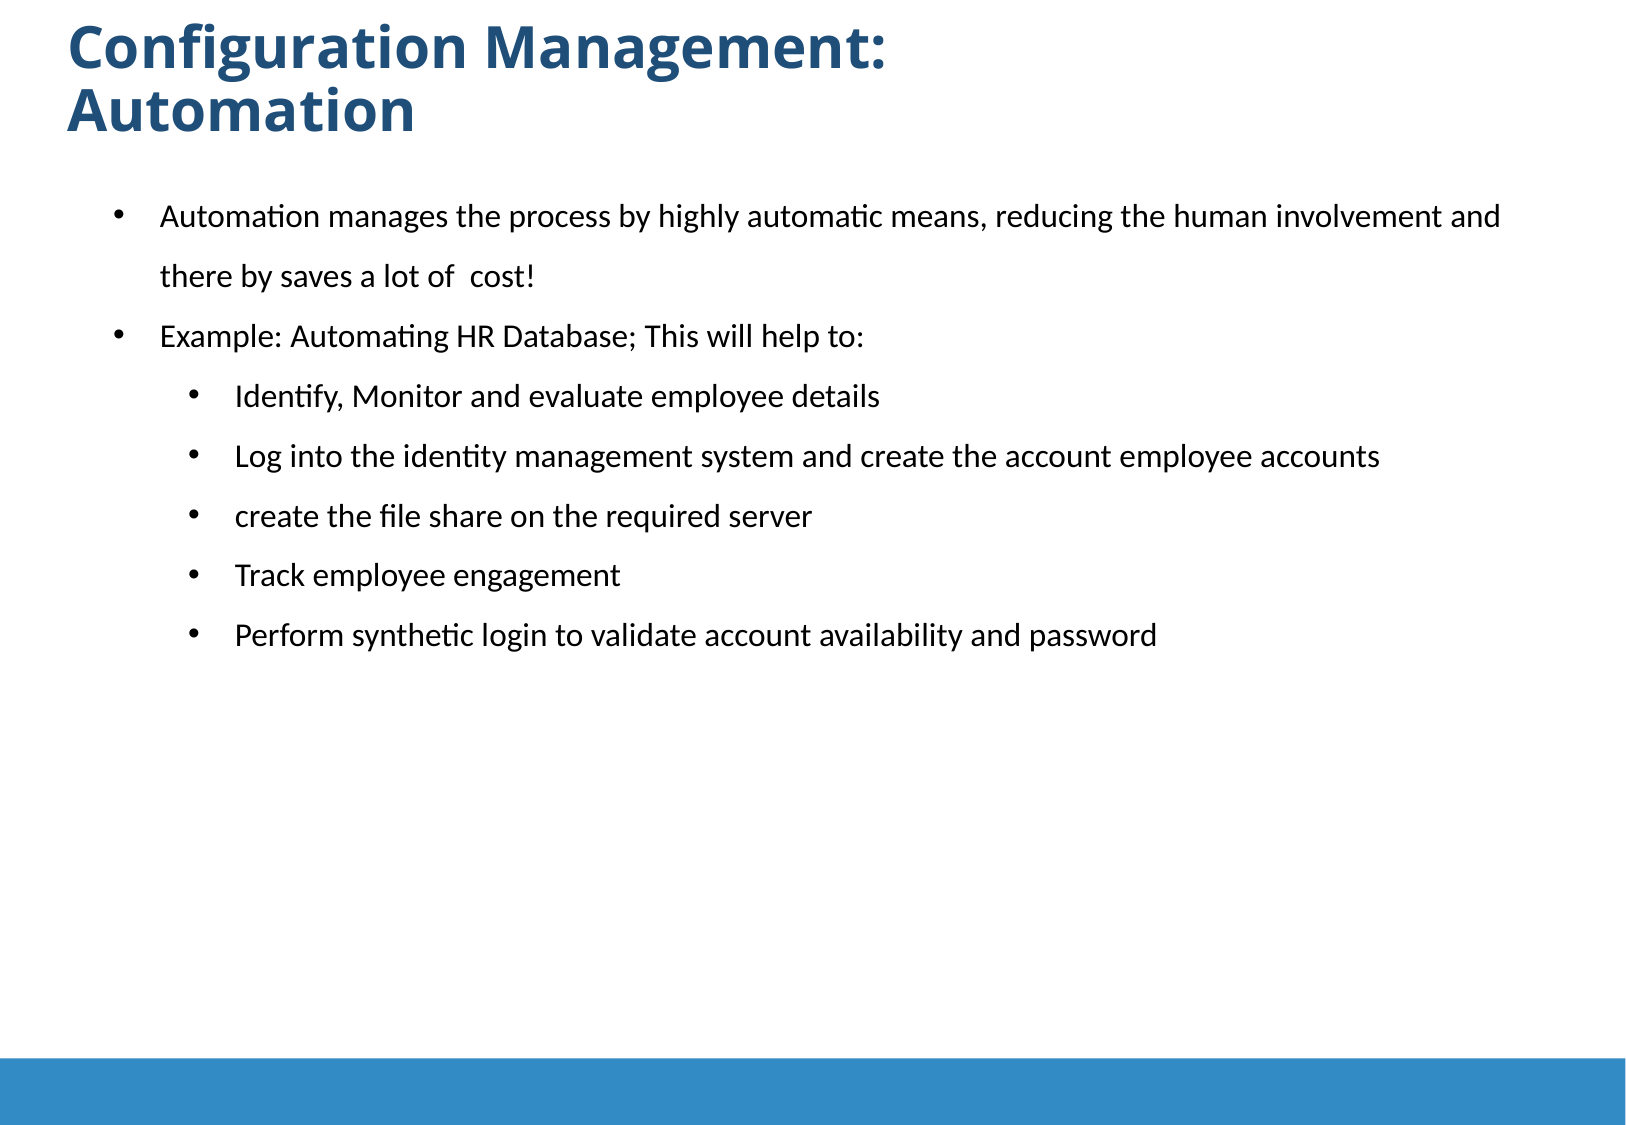

Configuration Management: Automation
Automation manages the process by highly automatic means, reducing the human involvement and there by saves a lot of  cost!
Example: Automating HR Database; This will help to:
Identify, Monitor and evaluate employee details
Log into the identity management system and create the account employee accounts
create the file share on the required server
Track employee engagement
Perform synthetic login to validate account availability and password